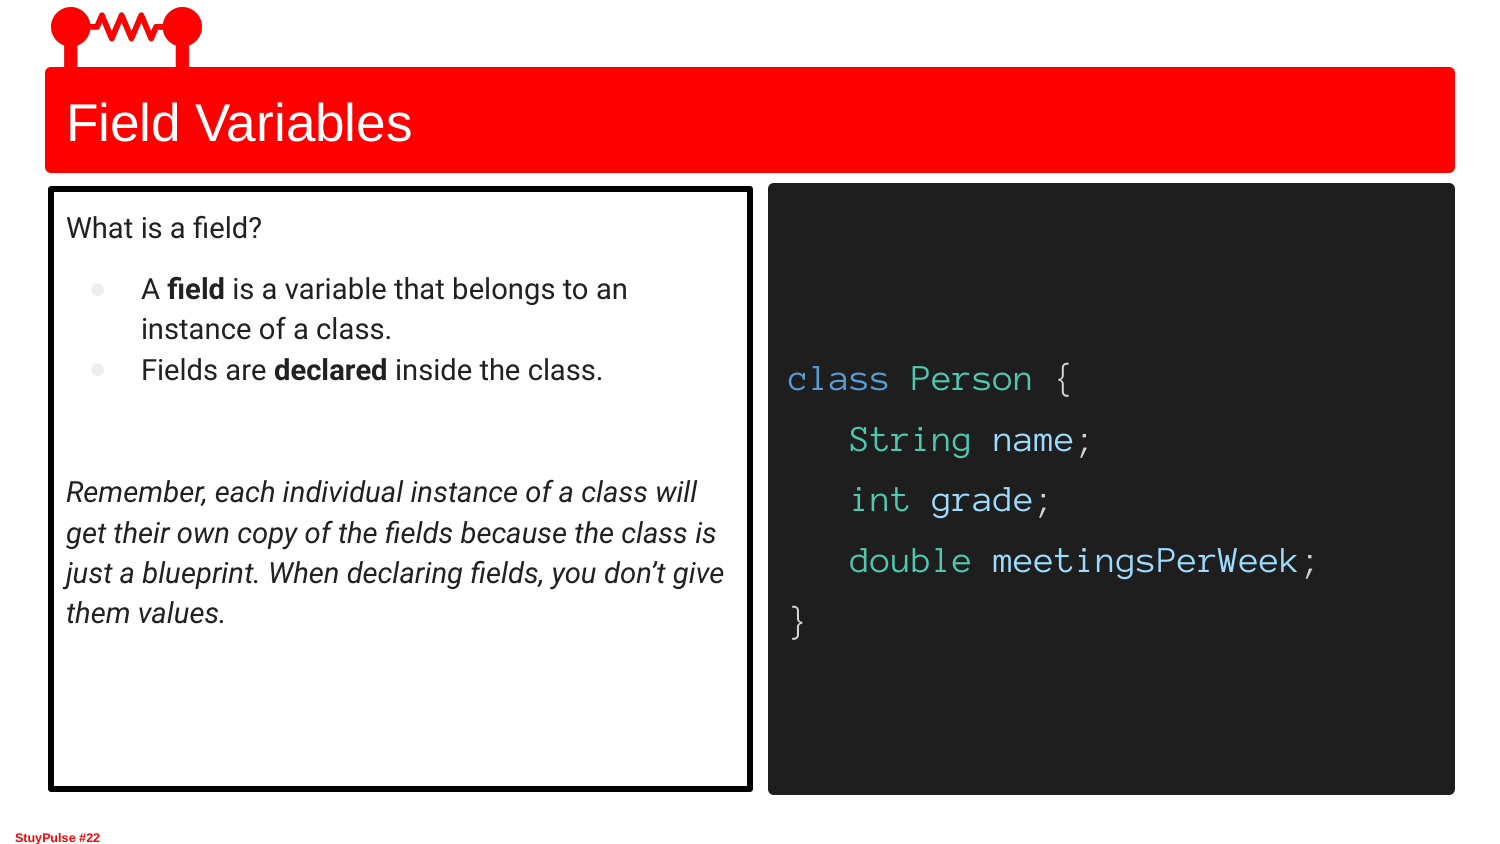

# Field Variables
What is a field?
A field is a variable that belongs to an instance of a class.
Fields are declared inside the class.

Remember, each individual instance of a class will get their own copy of the fields because the class is just a blueprint. When declaring fields, you don’t give them values.

class Person {
   String name;
   int grade;
   double meetingsPerWeek;
}